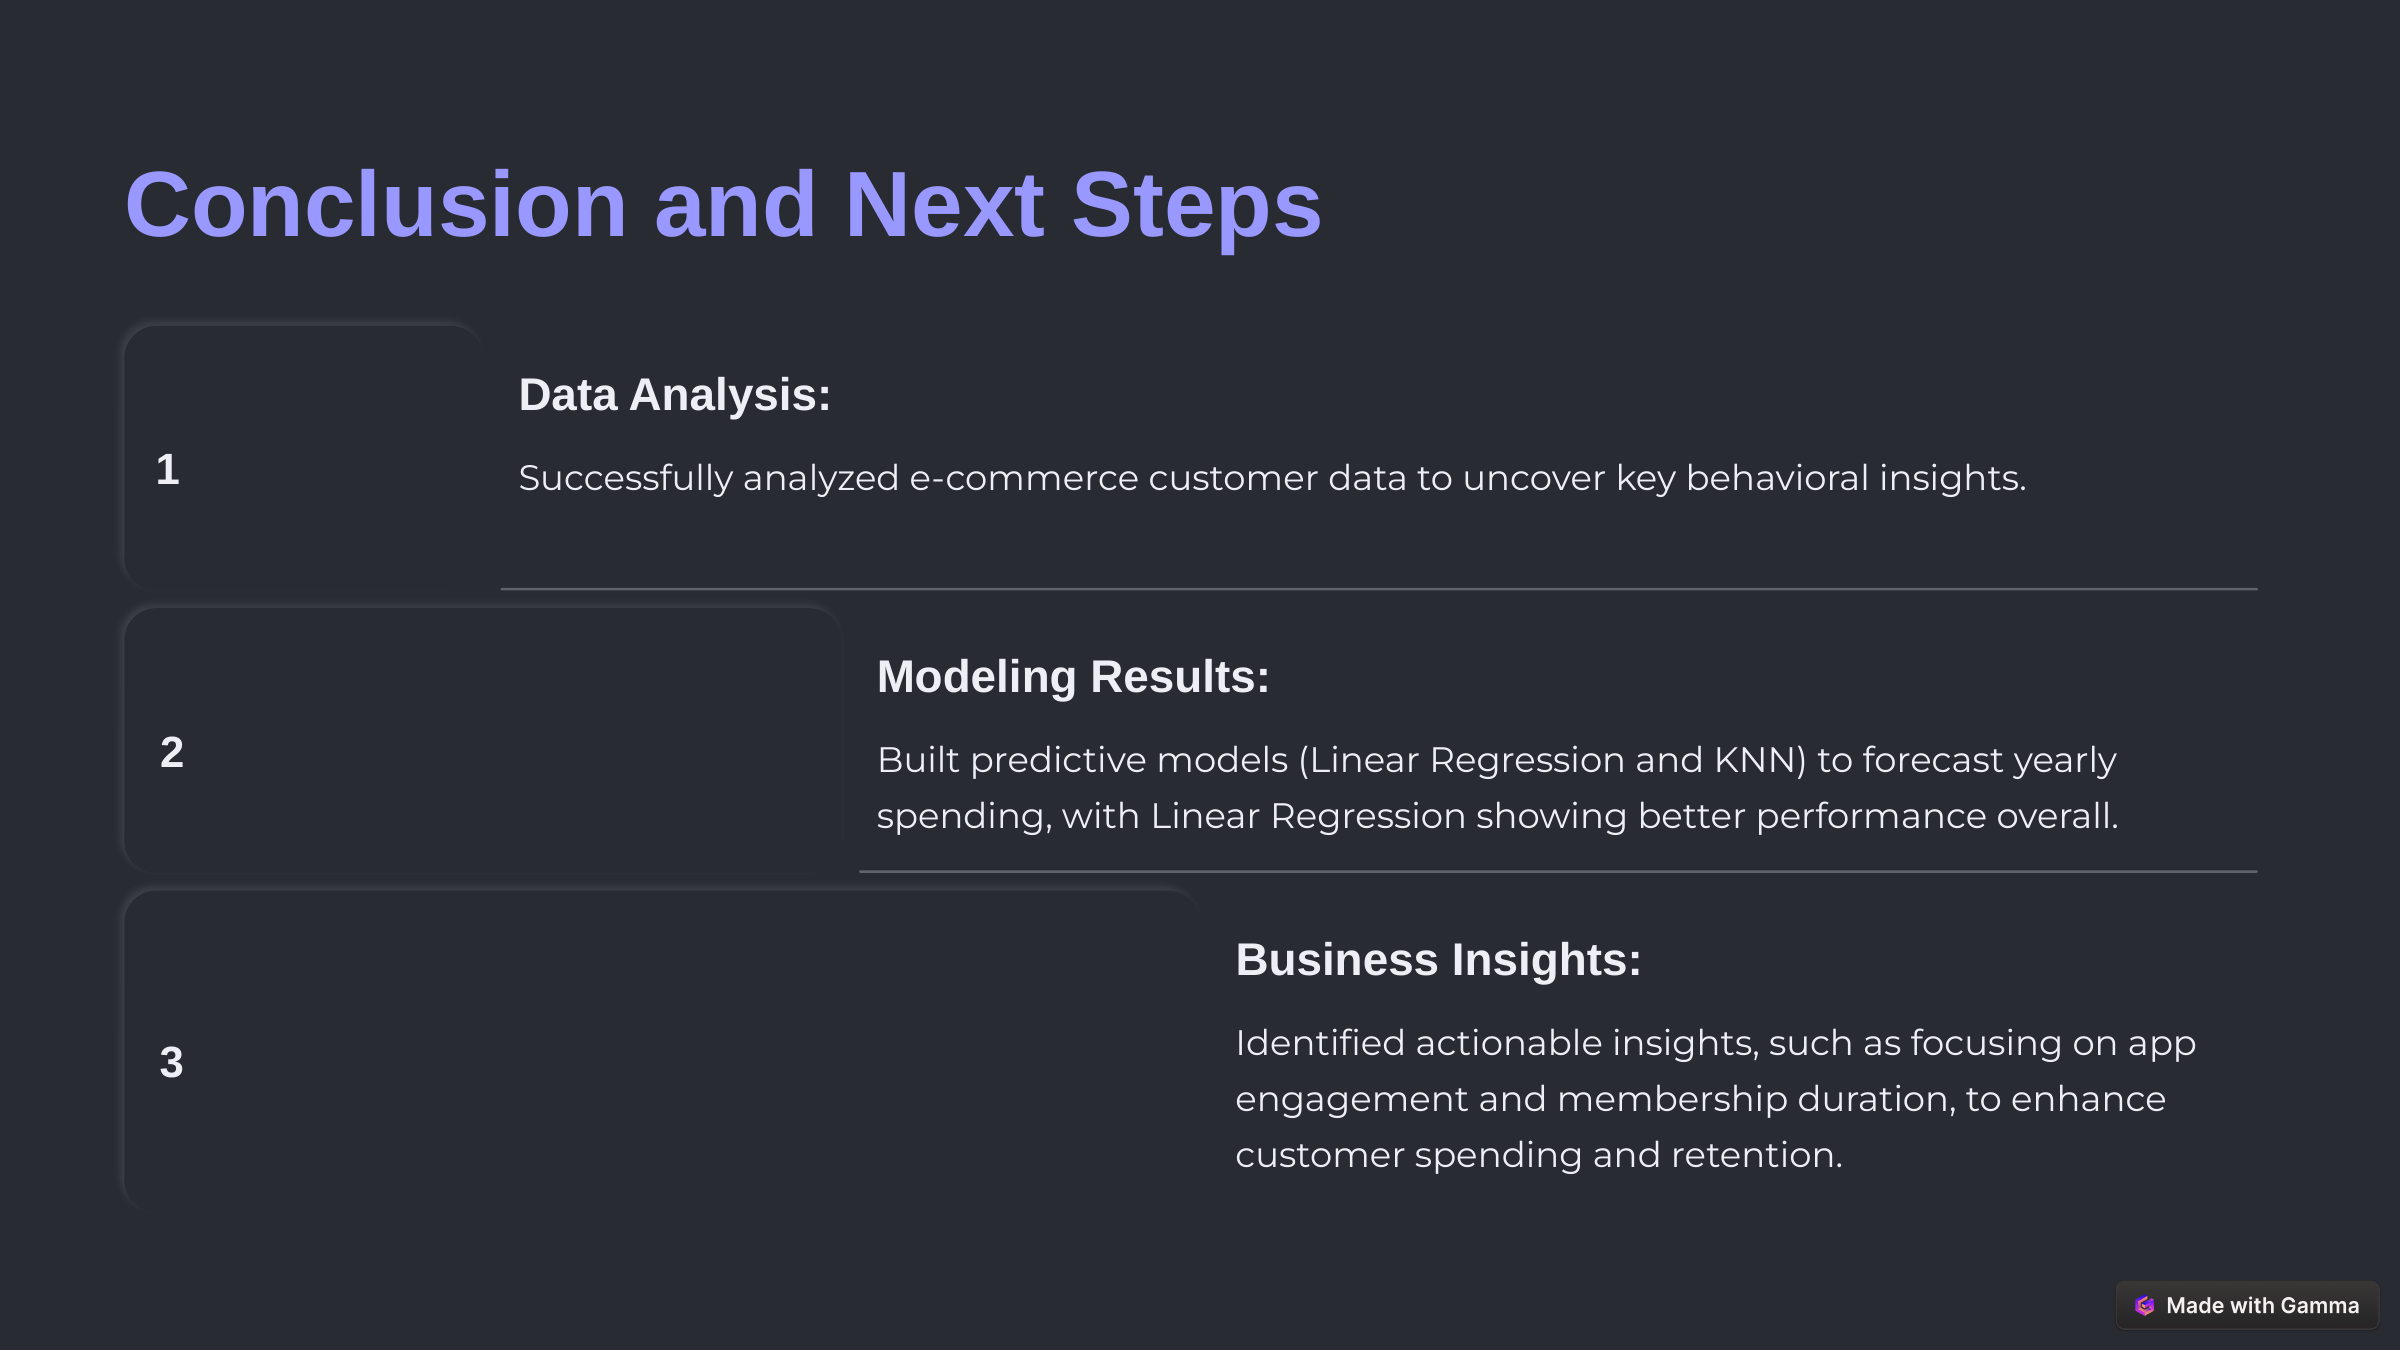

Conclusion and Next Steps

Data Analysis:
1
Successfully analyzed e-commerce customer data to uncover key behavioral insights.

Modeling Results:
2
Built predictive models (Linear Regression and KNN) to forecast yearly spending, with Linear Regression showing better performance overall.

Business Insights:
Identified actionable insights, such as focusing on app engagement and membership duration, to enhance customer spending and retention.
3